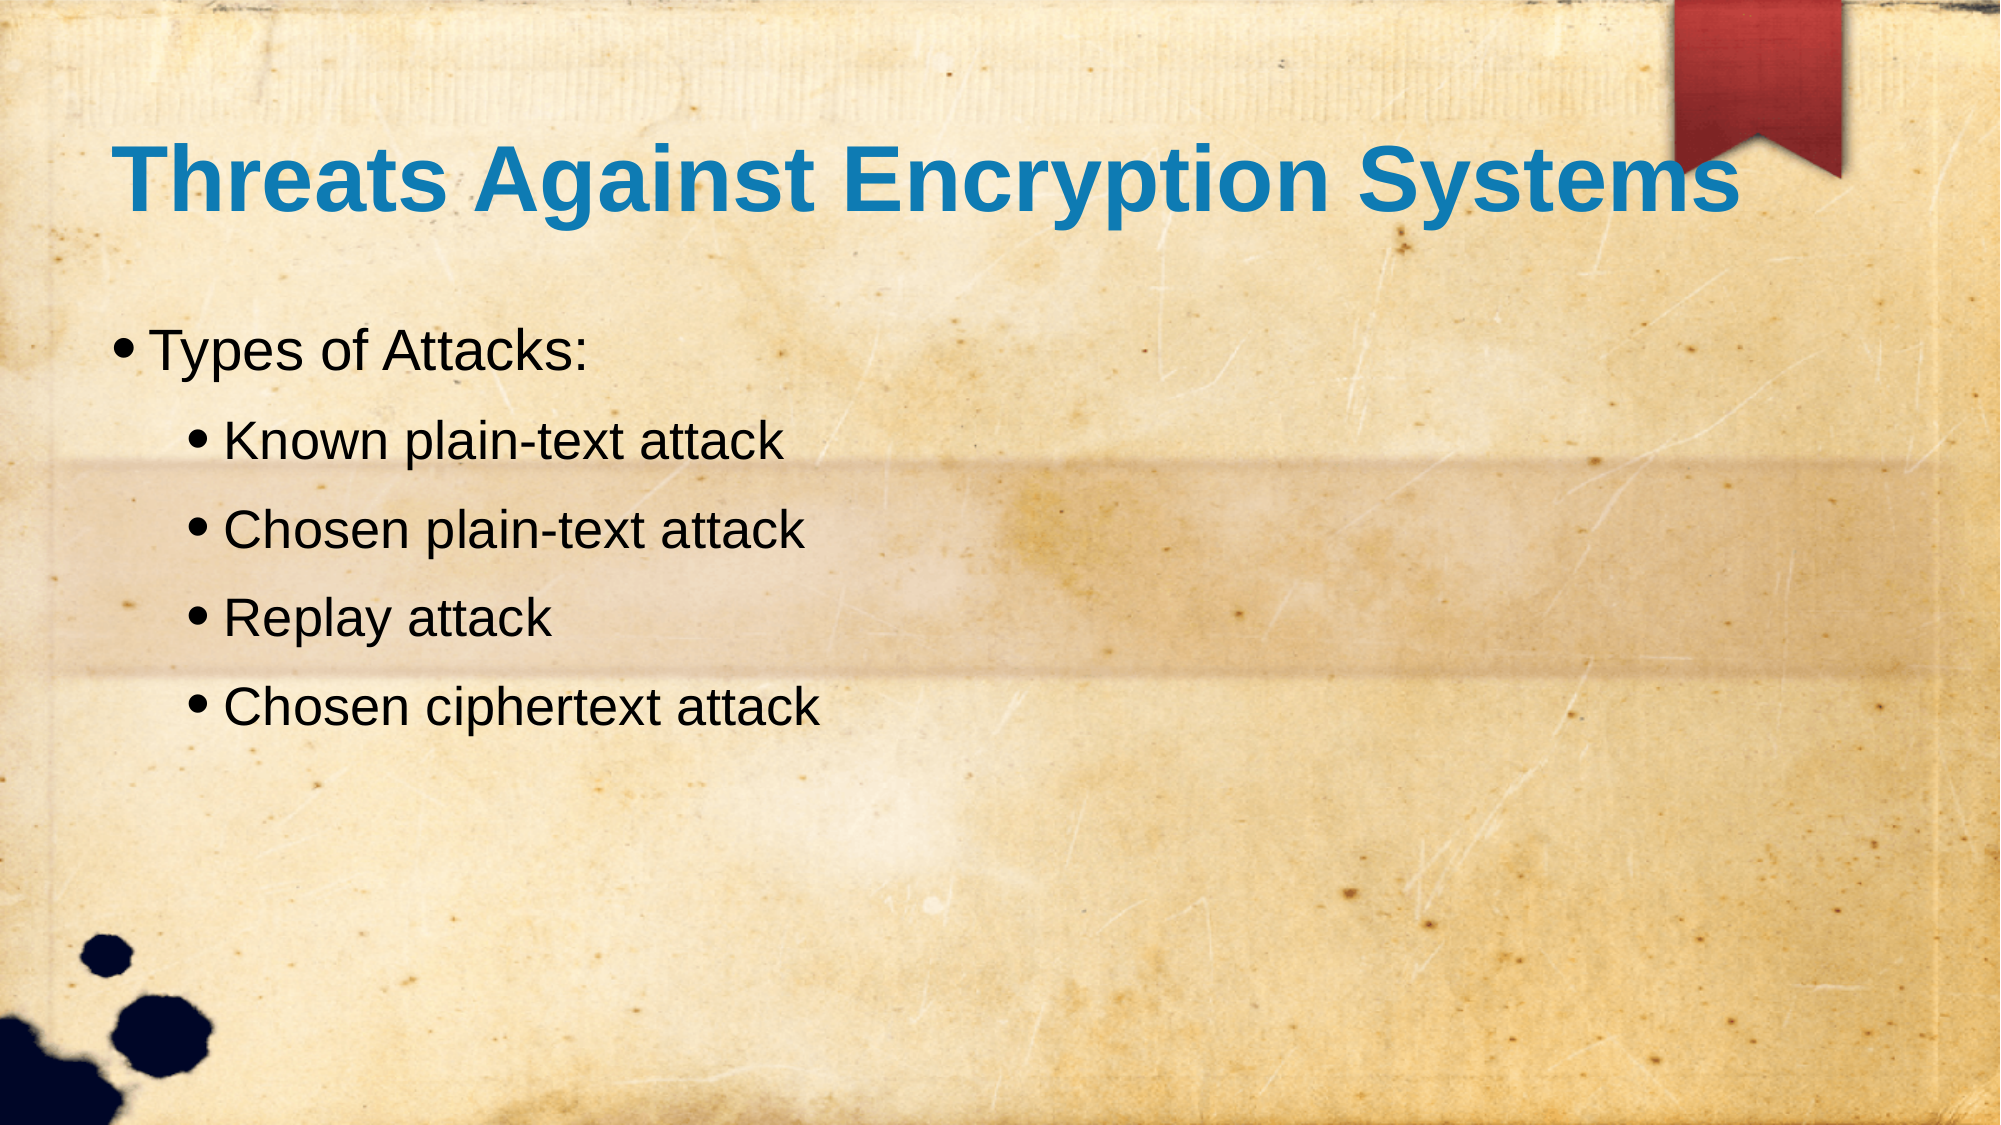

Threats Against Encryption Systems
Types of Attacks:
Known plain-text attack
Chosen plain-text attack
Replay attack
Chosen ciphertext attack